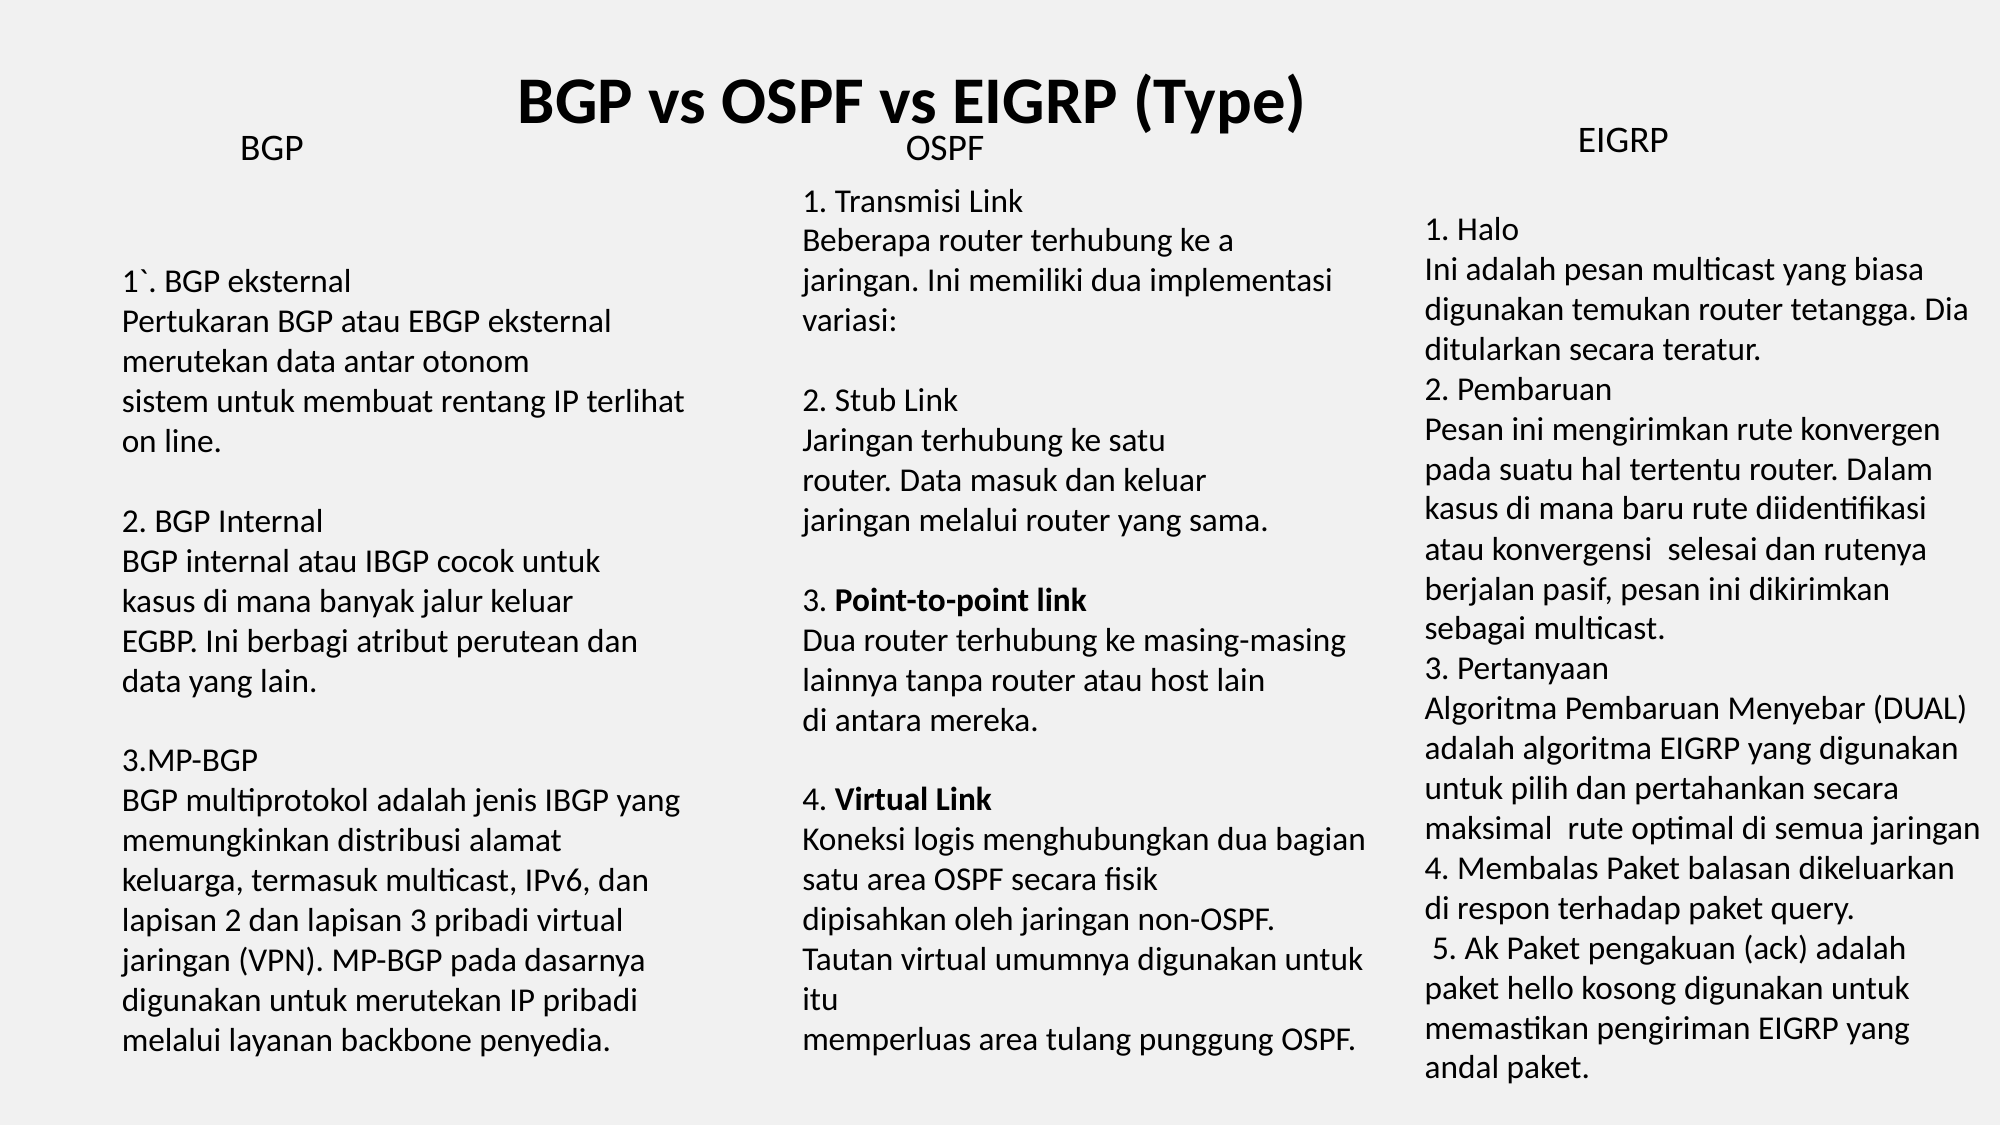

BGP vs OSPF vs EIGRP (Type)
EIGRP
BGP
OSPF
1. Transmisi Link
Beberapa router terhubung ke a
jaringan. Ini memiliki dua implementasi
variasi:

2. Stub Link
Jaringan terhubung ke satu
router. Data masuk dan keluar
jaringan melalui router yang sama.

3. Point-to-point link
Dua router terhubung ke masing-masing
lainnya tanpa router atau host lain
di antara mereka.

4. Virtual Link
Koneksi logis menghubungkan dua bagian
satu area OSPF secara fisik
dipisahkan oleh jaringan non-OSPF.
Tautan virtual umumnya digunakan untuk itu
memperluas area tulang punggung OSPF.
1. Halo
Ini adalah pesan multicast yang biasa digunakan temukan router tetangga. Dia
ditularkan secara teratur.
2. Pembaruan
Pesan ini mengirimkan rute konvergen pada suatu hal tertentu router. Dalam kasus di mana baru rute diidentifikasi atau konvergensi  selesai dan rutenya berjalan pasif, pesan ini dikirimkan
sebagai multicast.
3. Pertanyaan
Algoritma Pembaruan Menyebar (DUAL)
adalah algoritma EIGRP yang digunakan untuk pilih dan pertahankan secara maksimal  rute optimal di semua jaringan
4. Membalas Paket balasan dikeluarkan di respon terhadap paket query.
 5. Ak Paket pengakuan (ack) adalah paket hello kosong digunakan untuk memastikan pengiriman EIGRP yang andal paket.
1`. BGP eksternal
Pertukaran BGP atau EBGP eksternal
merutekan data antar otonom
sistem untuk membuat rentang IP terlihat
on line.

2. BGP Internal
BGP internal atau IBGP cocok untuk
kasus di mana banyak jalur keluar
EGBP. Ini berbagi atribut perutean dan
data yang lain.

3.MP-BGP
BGP multiprotokol adalah jenis IBGP yang
memungkinkan distribusi alamat
keluarga, termasuk multicast, IPv6, dan
lapisan 2 dan lapisan 3 pribadi virtual
jaringan (VPN). MP-BGP pada dasarnya
digunakan untuk merutekan IP pribadi melalui layanan backbone penyedia.